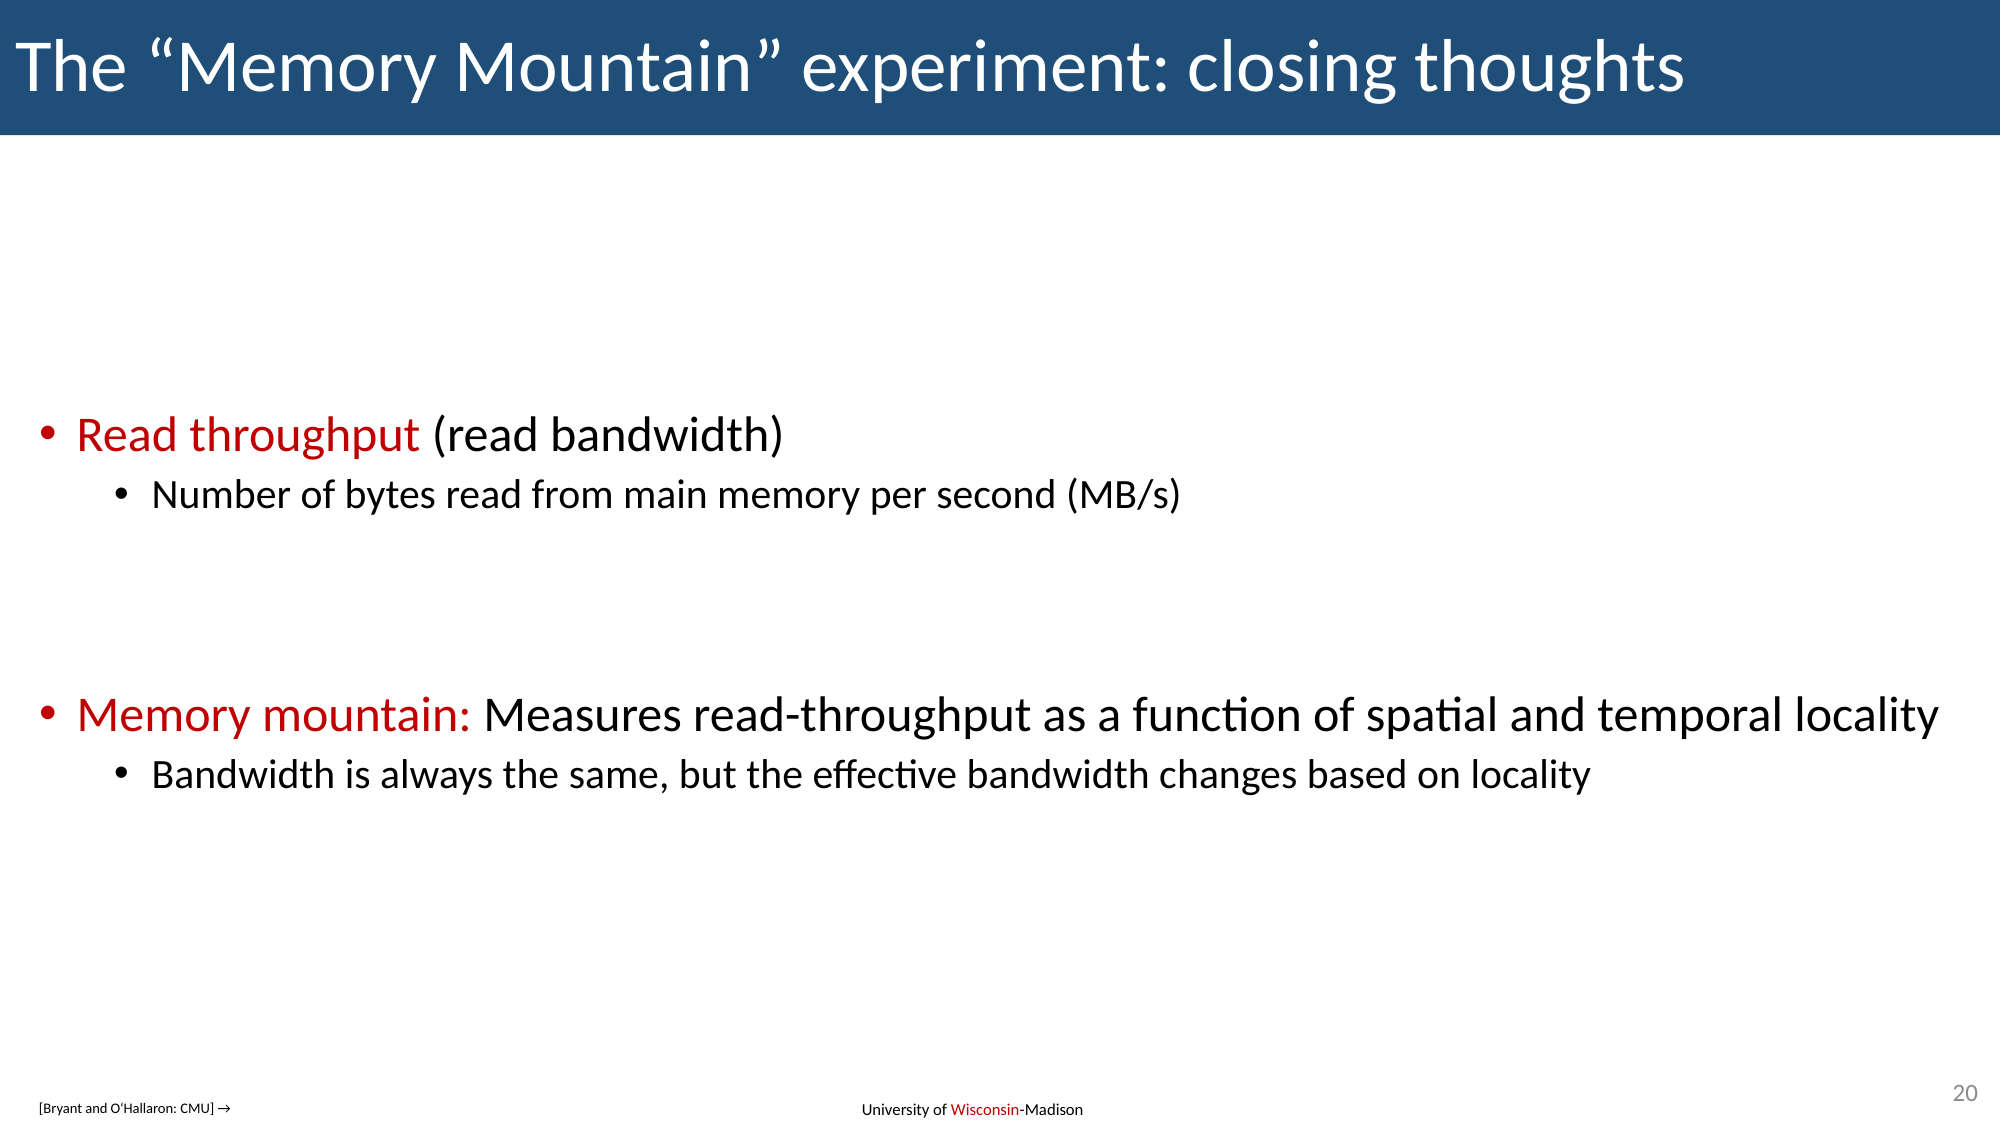

# The “Memory Mountain” experiment: closing thoughts

Read throughput (read bandwidth)
Number of bytes read from main memory per second (MB/s)

Memory mountain: Measures read-throughput as a function of spatial and temporal locality
Bandwidth is always the same, but the effective bandwidth changes based on locality
20
[Bryant and O‘Hallaron: CMU] →